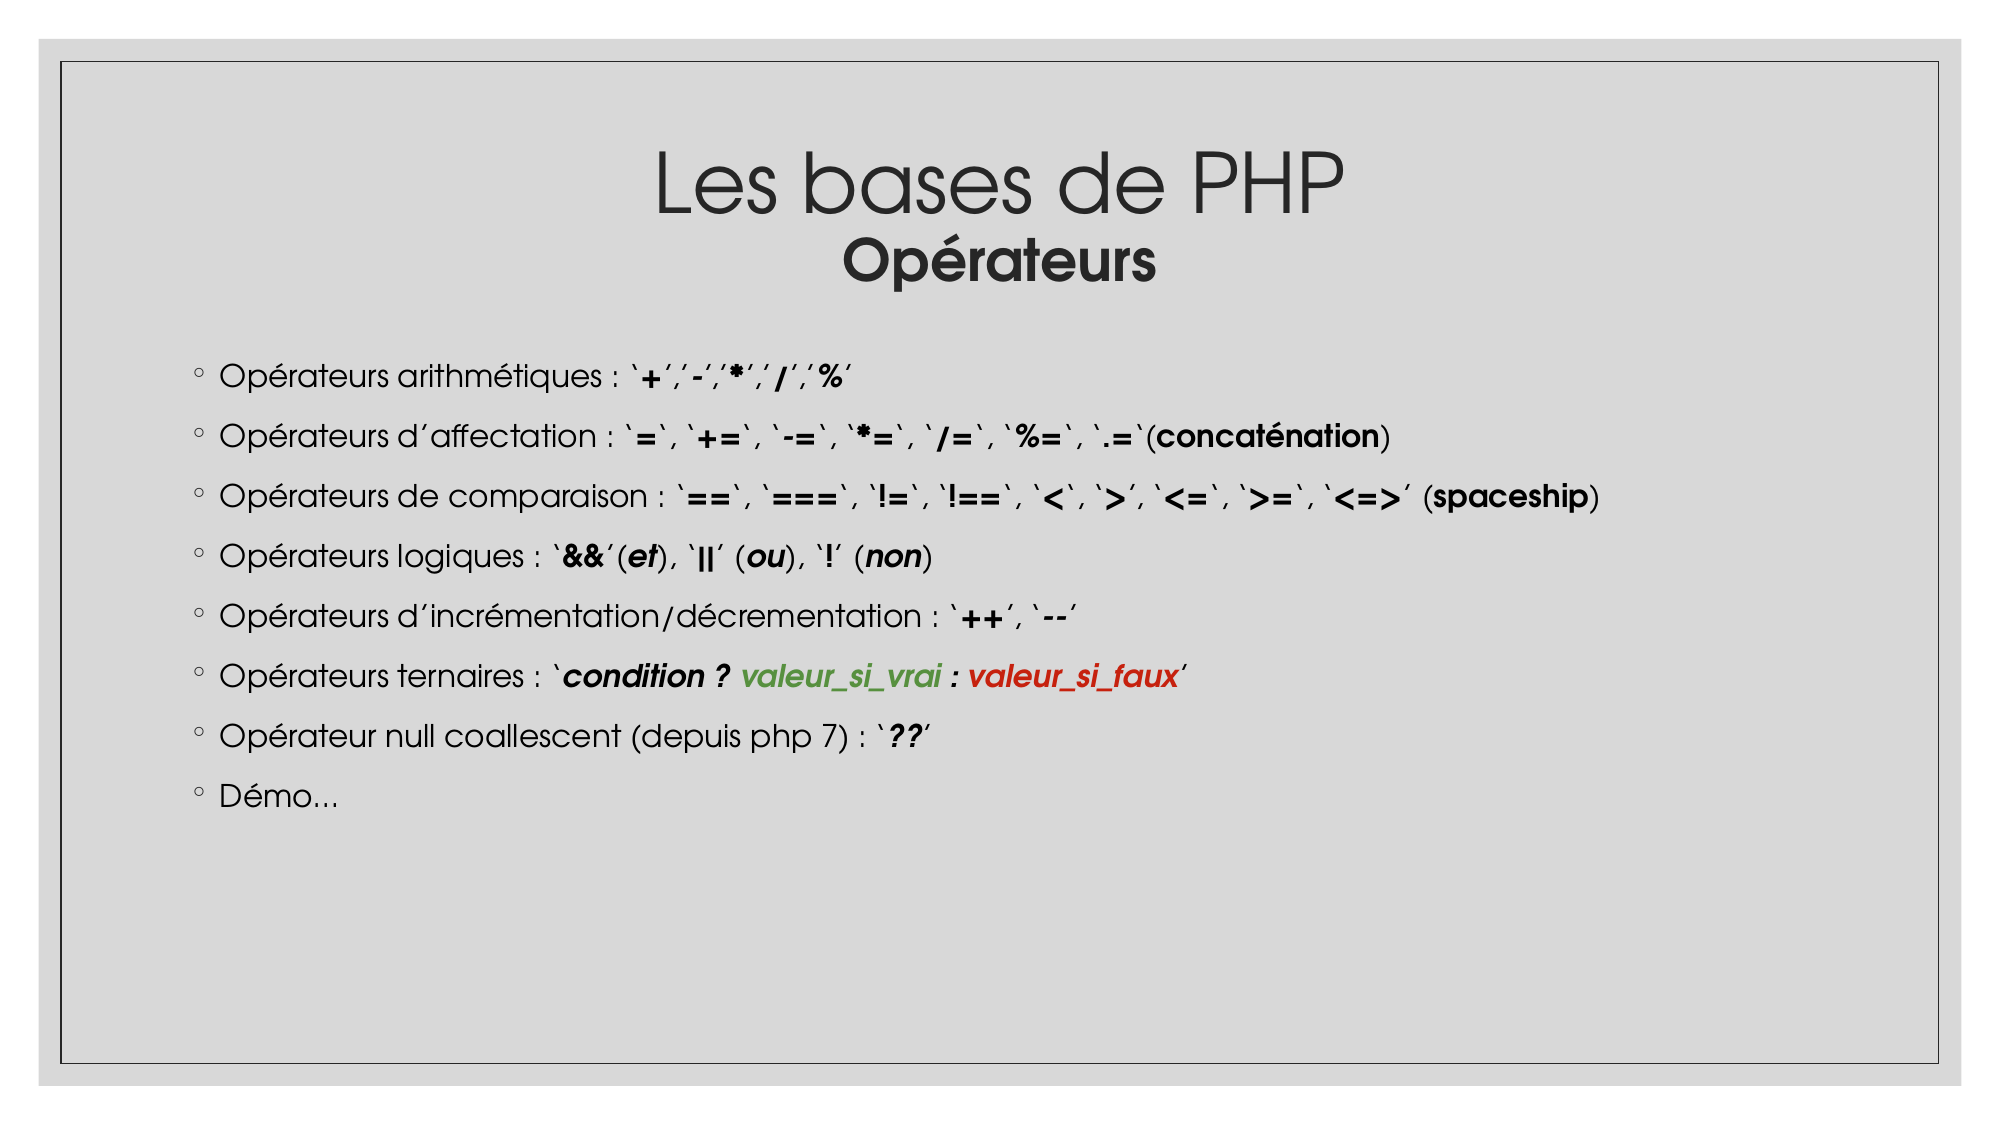

# Les bases de PHP Opérateurs
Opérateurs arithmétiques : ‘+’,’-’,’*’,’/’,’%’
Opérateurs d’affectation : ‘=‘, ‘+=‘, ‘-=‘, ‘*=‘, ‘/=‘, ‘%=‘, ‘.=‘(concaténation)
Opérateurs de comparaison : ‘==‘, ‘===‘, ‘!=‘, ‘!==‘, ‘<‘, ‘>’, ‘<=‘, ‘>=‘, ‘<=>’ (spaceship)
Opérateurs logiques : ‘&&’(et), ‘||’ (ou), ‘!’ (non)
Opérateurs d’incrémentation/décrementation : ‘++’, ‘--’
Opérateurs ternaires : ‘condition ? valeur_si_vrai : valeur_si_faux’
Opérateur null coallescent (depuis php 7) : ‘??’
Démo…